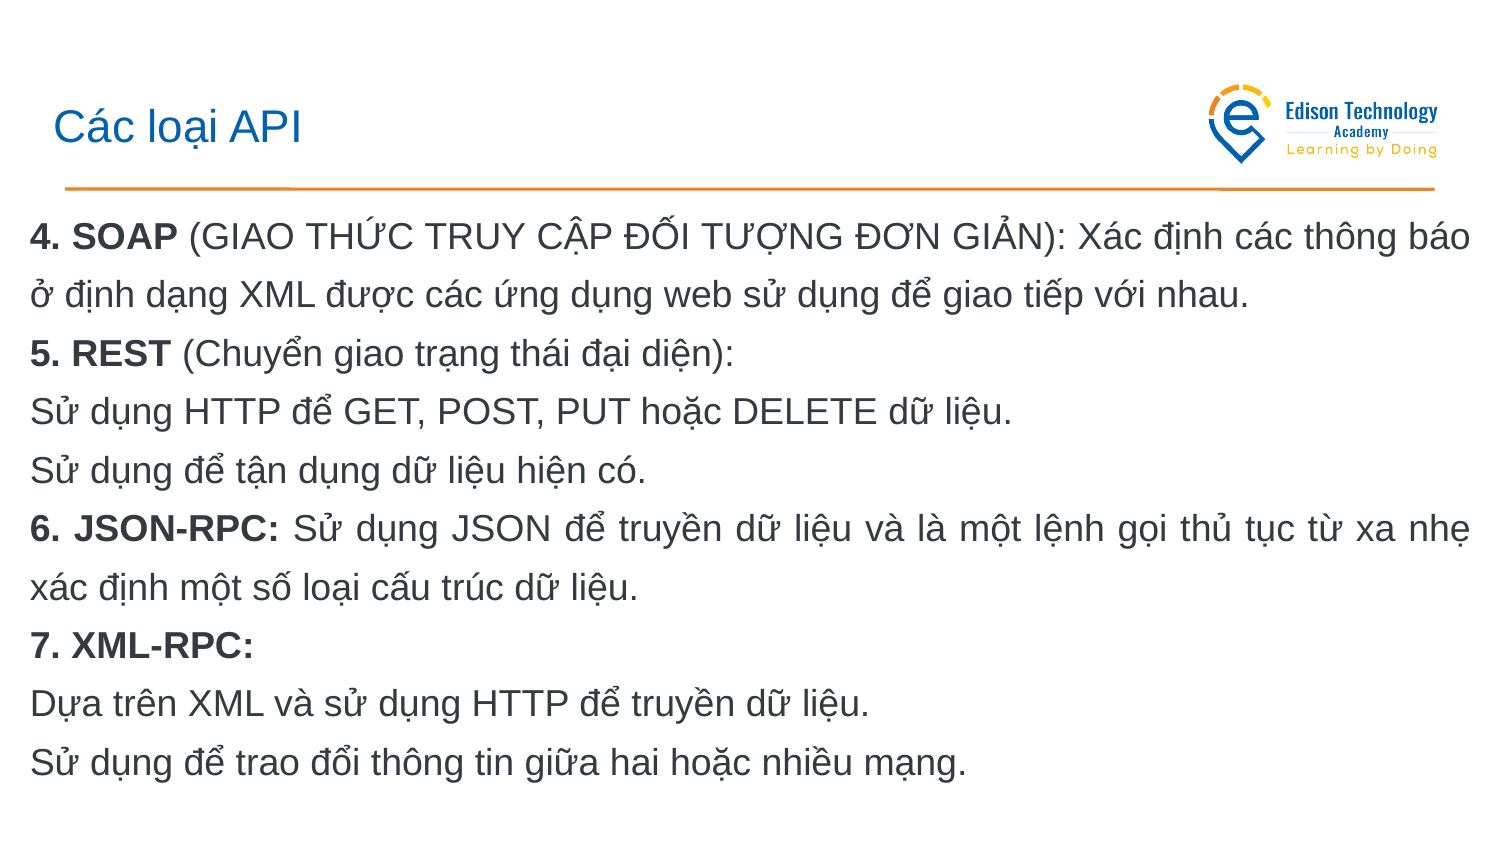

# Các loại API
4. SOAP (GIAO THỨC TRUY CẬP ĐỐI TƯỢNG ĐƠN GIẢN): Xác định các thông báo ở định dạng XML được các ứng dụng web sử dụng để giao tiếp với nhau.
5. REST (Chuyển giao trạng thái đại diện):
Sử dụng HTTP để GET, POST, PUT hoặc DELETE dữ liệu.
Sử dụng để tận dụng dữ liệu hiện có.
6. JSON-RPC: Sử dụng JSON để truyền dữ liệu và là một lệnh gọi thủ tục từ xa nhẹ xác định một số loại cấu trúc dữ liệu.
7. XML-RPC:
Dựa trên XML và sử dụng HTTP để truyền dữ liệu.
Sử dụng để trao đổi thông tin giữa hai hoặc nhiều mạng.